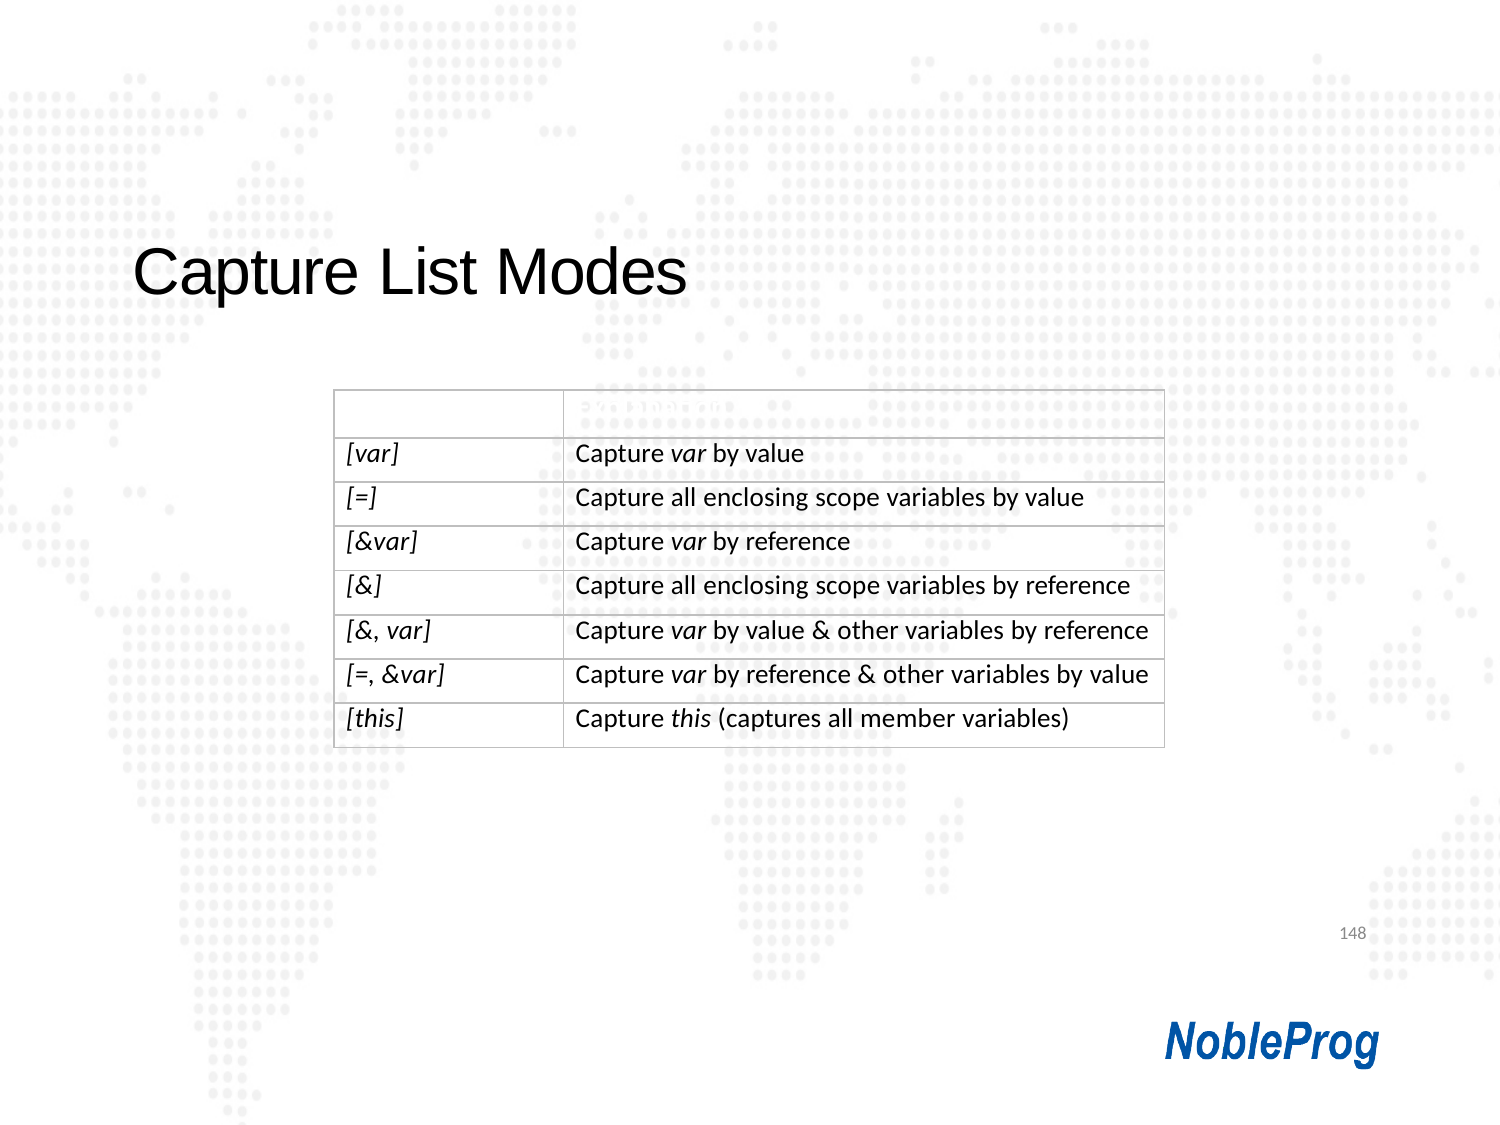

# Capture List Modes
| Capture Mode | Explanation |
| --- | --- |
| [var] | Capture var by value |
| [=] | Capture all enclosing scope variables by value |
| [&var] | Capture var by reference |
| [&] | Capture all enclosing scope variables by reference |
| [&, var] | Capture var by value & other variables by reference |
| [=, &var] | Capture var by reference & other variables by value |
| [this] | Capture this (captures all member variables) |
148